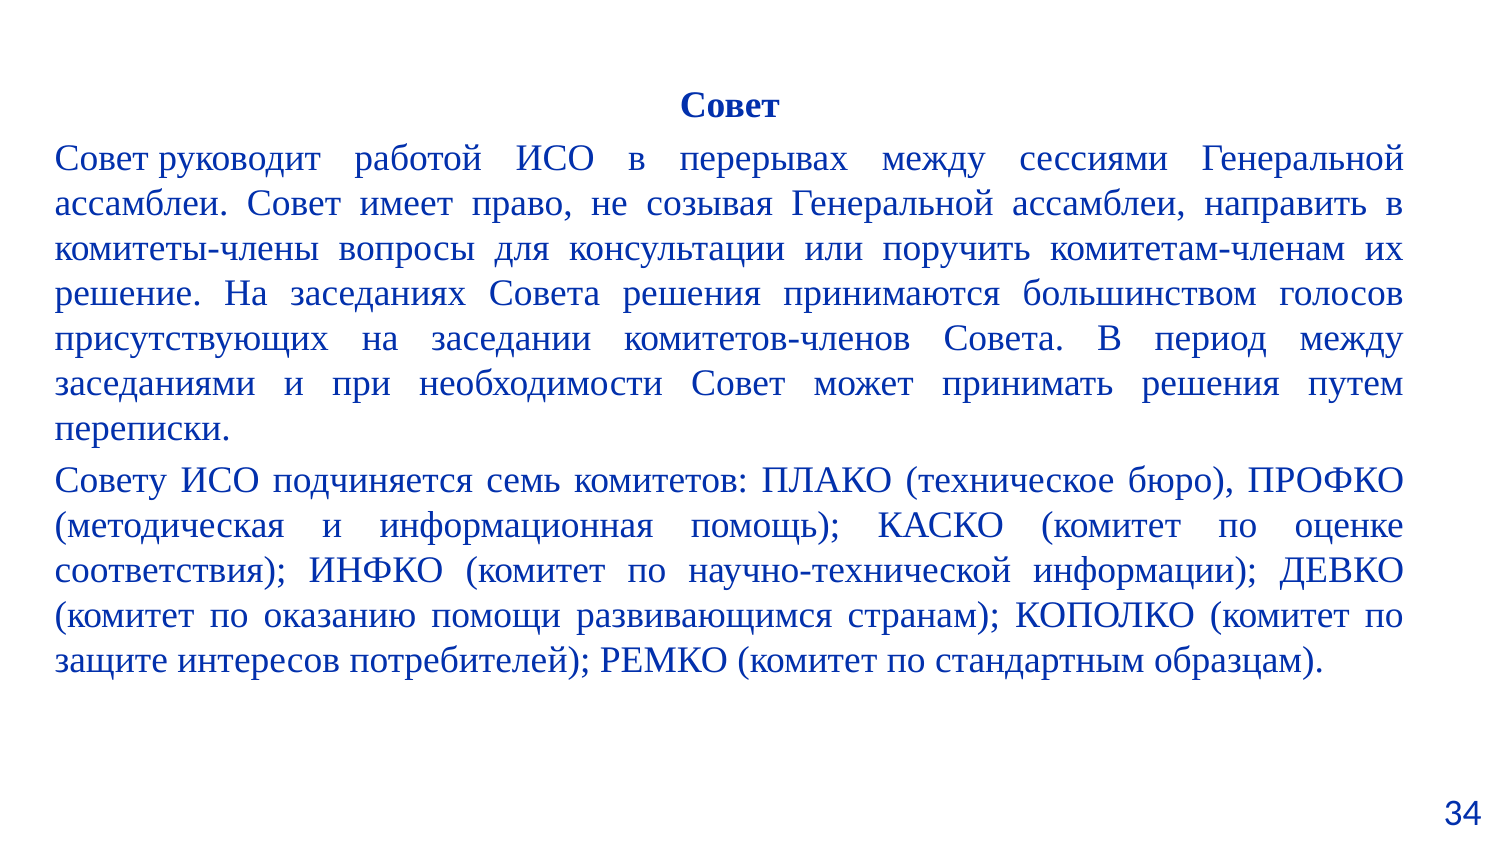

Совет
Совет руководит работой ИСО в перерывах между сессиями Генеральной ассамблеи. Совет имеет право, не созывая Генеральной ассамблеи, направить в комитеты-члены вопросы для консультации или поручить комитетам-членам их решение. На заседаниях Совета решения принимаются большинством голосов присутствующих на заседании комитетов-членов Совета. В период между заседаниями и при необходимости Совет может принимать решения путем переписки.
Совету ИСО подчиняется семь комитетов: ПЛАКО (техническое бюро), ПРОФКО (методическая и информационная помощь); КАСКО (комитет по оценке соответствия); ИНФКО (комитет по научно-технической информации); ДЕВКО (комитет по оказанию помощи развивающимся странам); КОПОЛКО (комитет по защите интересов потребителей); РЕМКО (комитет по стандартным образцам).

  34